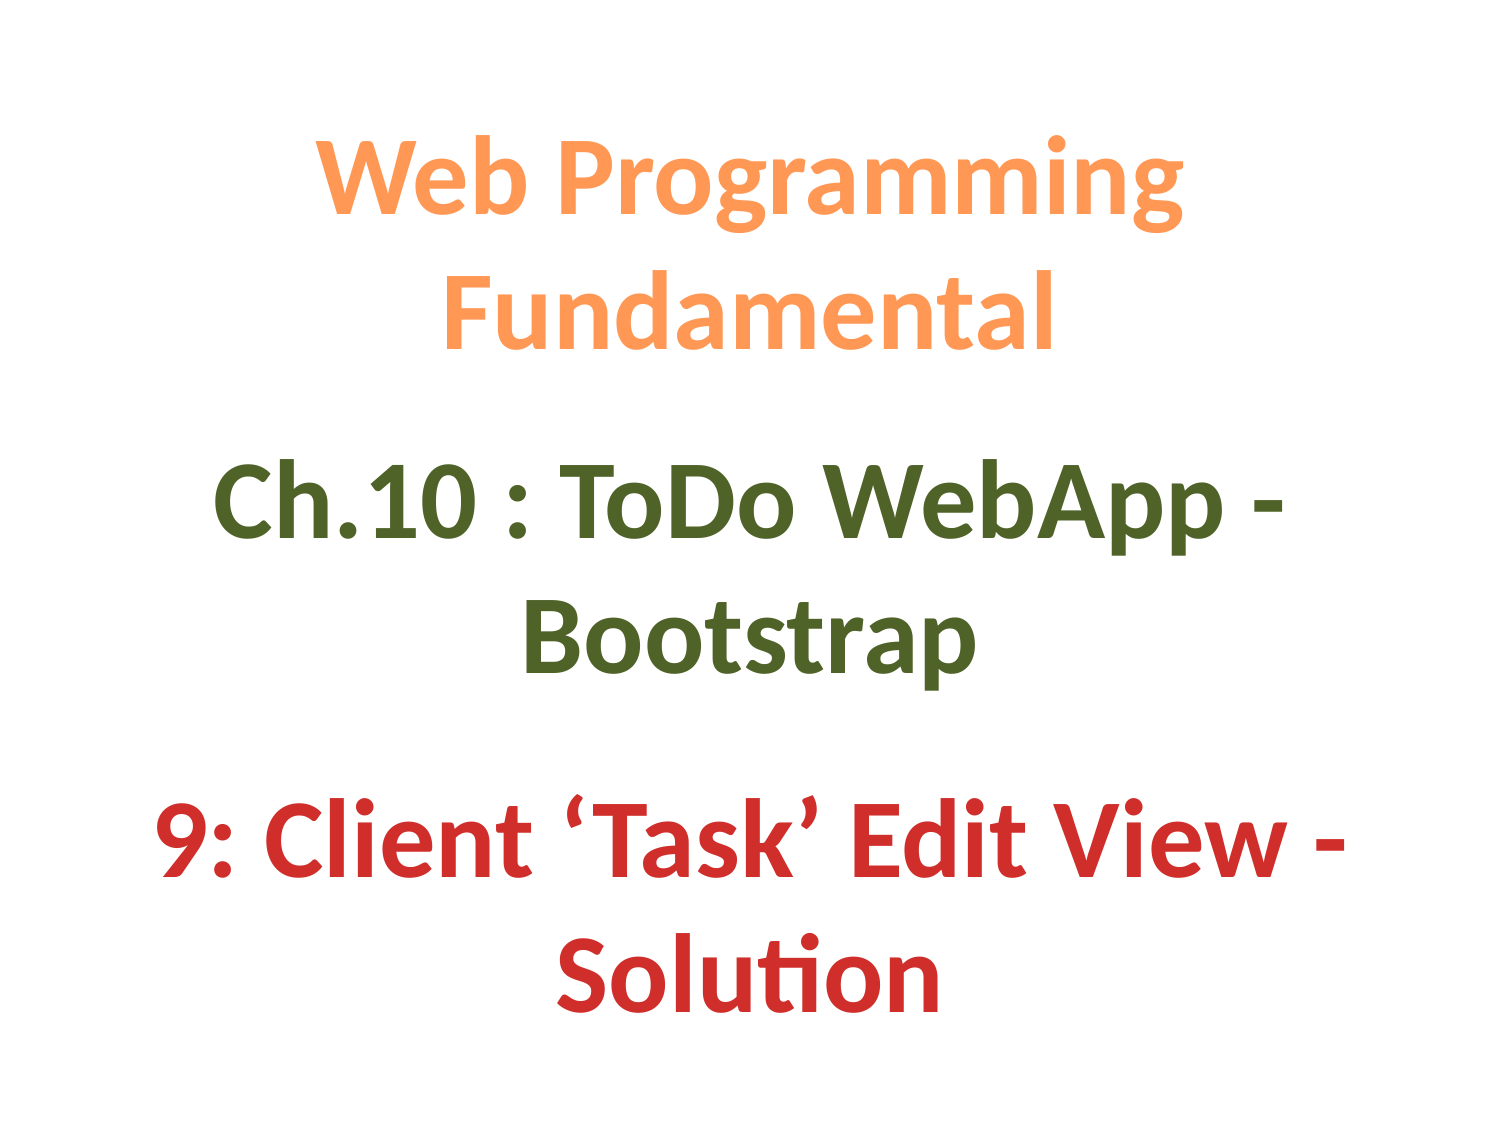

Web Programming Fundamental
Ch.10 : ToDo WebApp - Bootstrap
9: Client ‘Task’ Edit View - Solution